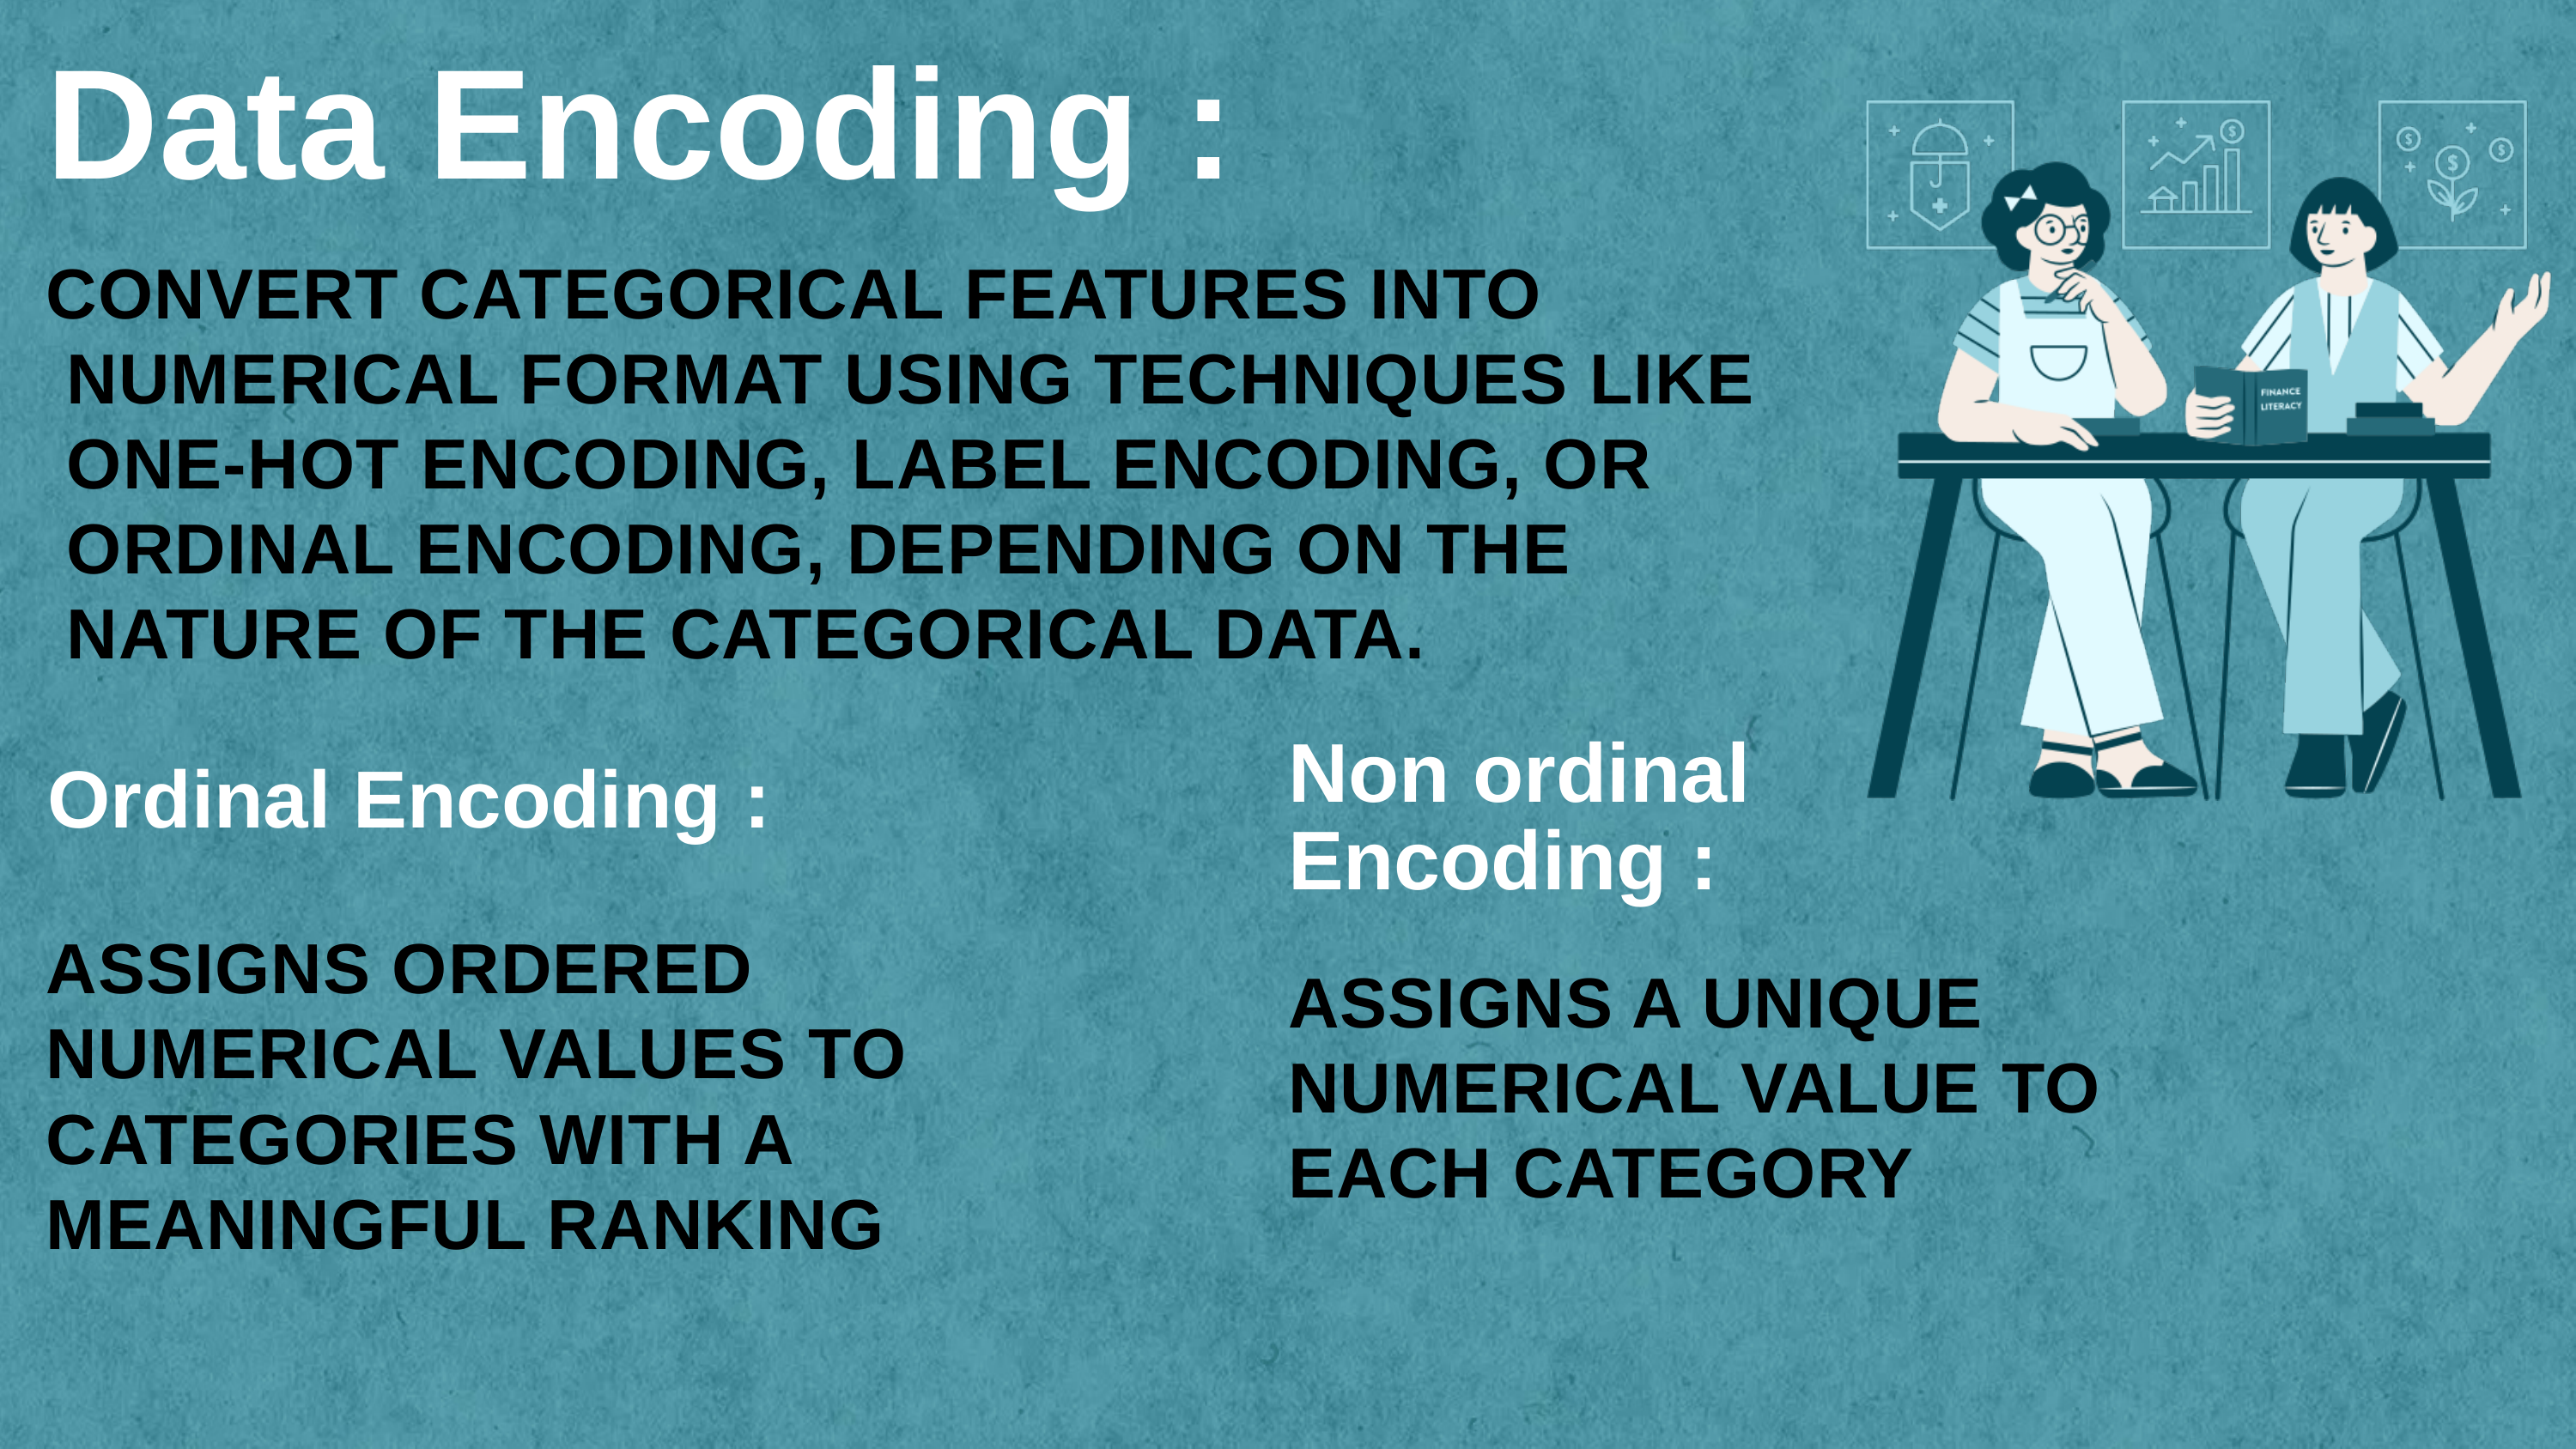

Data Encoding :

CONVERT CATEGORICAL FEATURES INTO
 NUMERICAL FORMAT USING TECHNIQUES LIKE
 ONE-HOT ENCODING, LABEL ENCODING, OR
 ORDINAL ENCODING, DEPENDING ON THE
 NATURE OF THE CATEGORICAL DATA.
Non ordinal Encoding :
Ordinal Encoding :
ASSIGNS ORDERED NUMERICAL VALUES TO CATEGORIES WITH A MEANINGFUL RANKING
ASSIGNS A UNIQUE NUMERICAL VALUE TO EACH CATEGORY